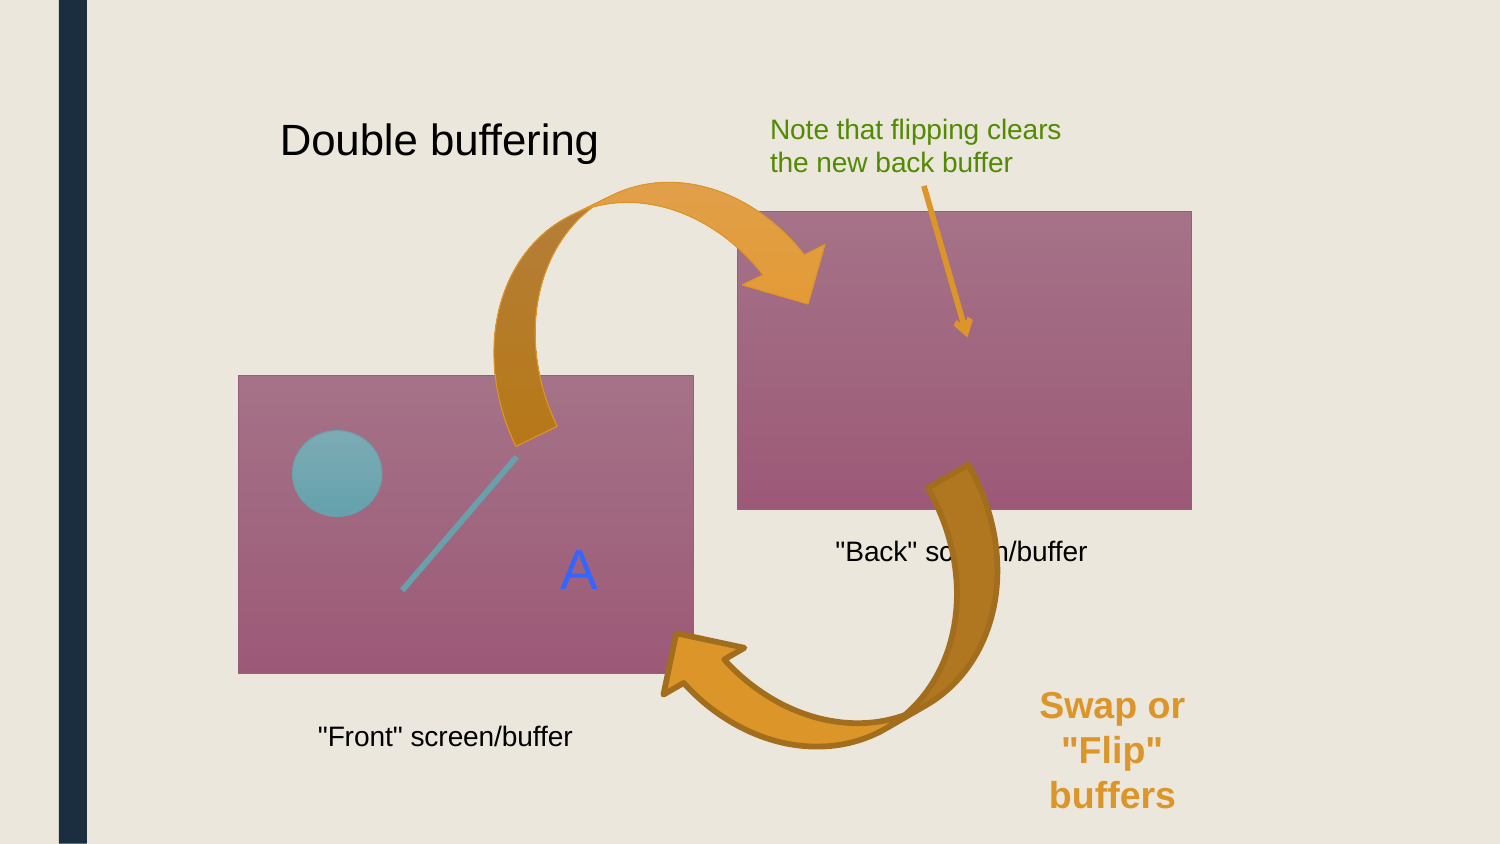

Double buffering
Note that flipping clears the new back buffer

"Back" screen/buffer
A
Swap or "Flip"
buffers
"Front" screen/buffer